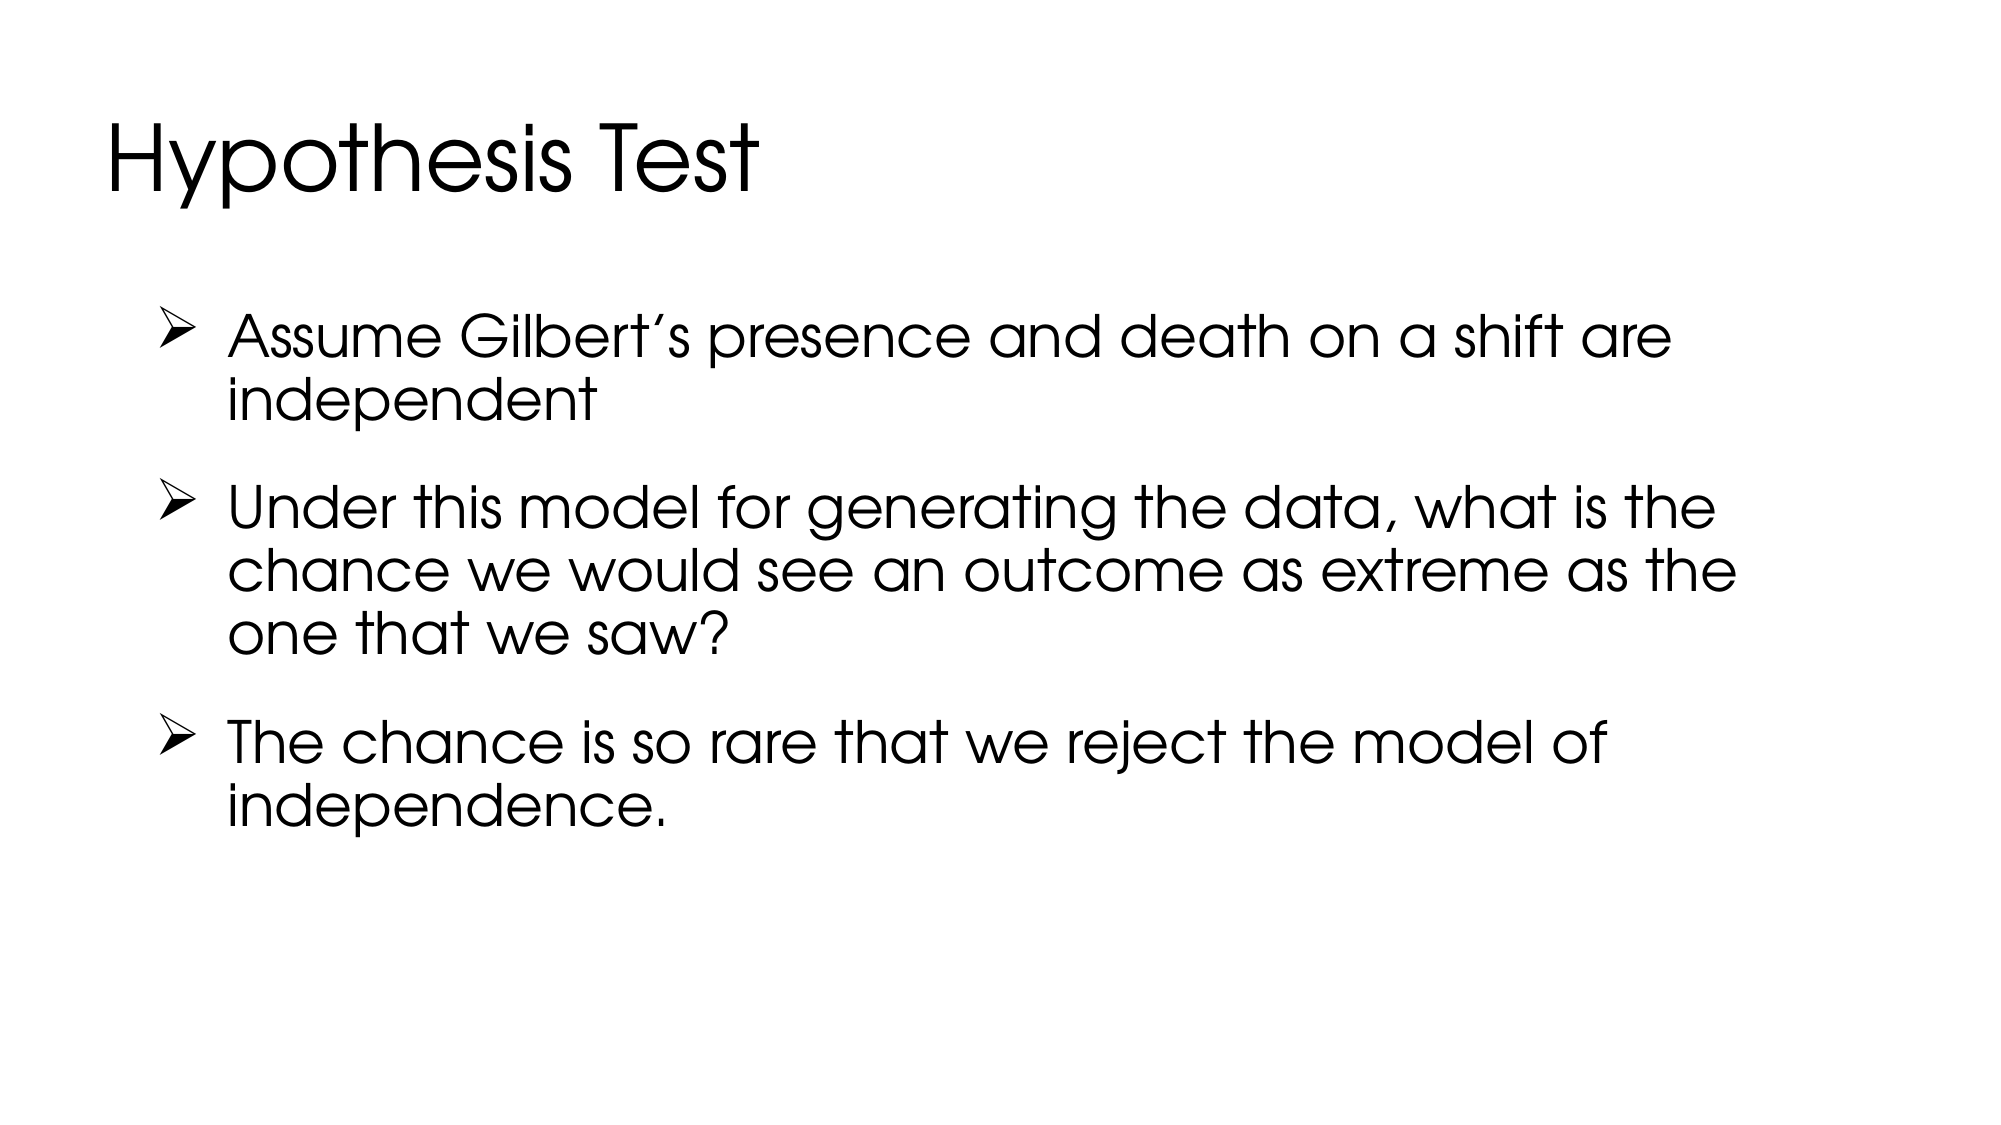

# Hypothesis Test
Assume Gilbert’s presence and death on a shift are independent
Under this model for generating the data, what is the chance we would see an outcome as extreme as the one that we saw?
The chance is so rare that we reject the model of independence.